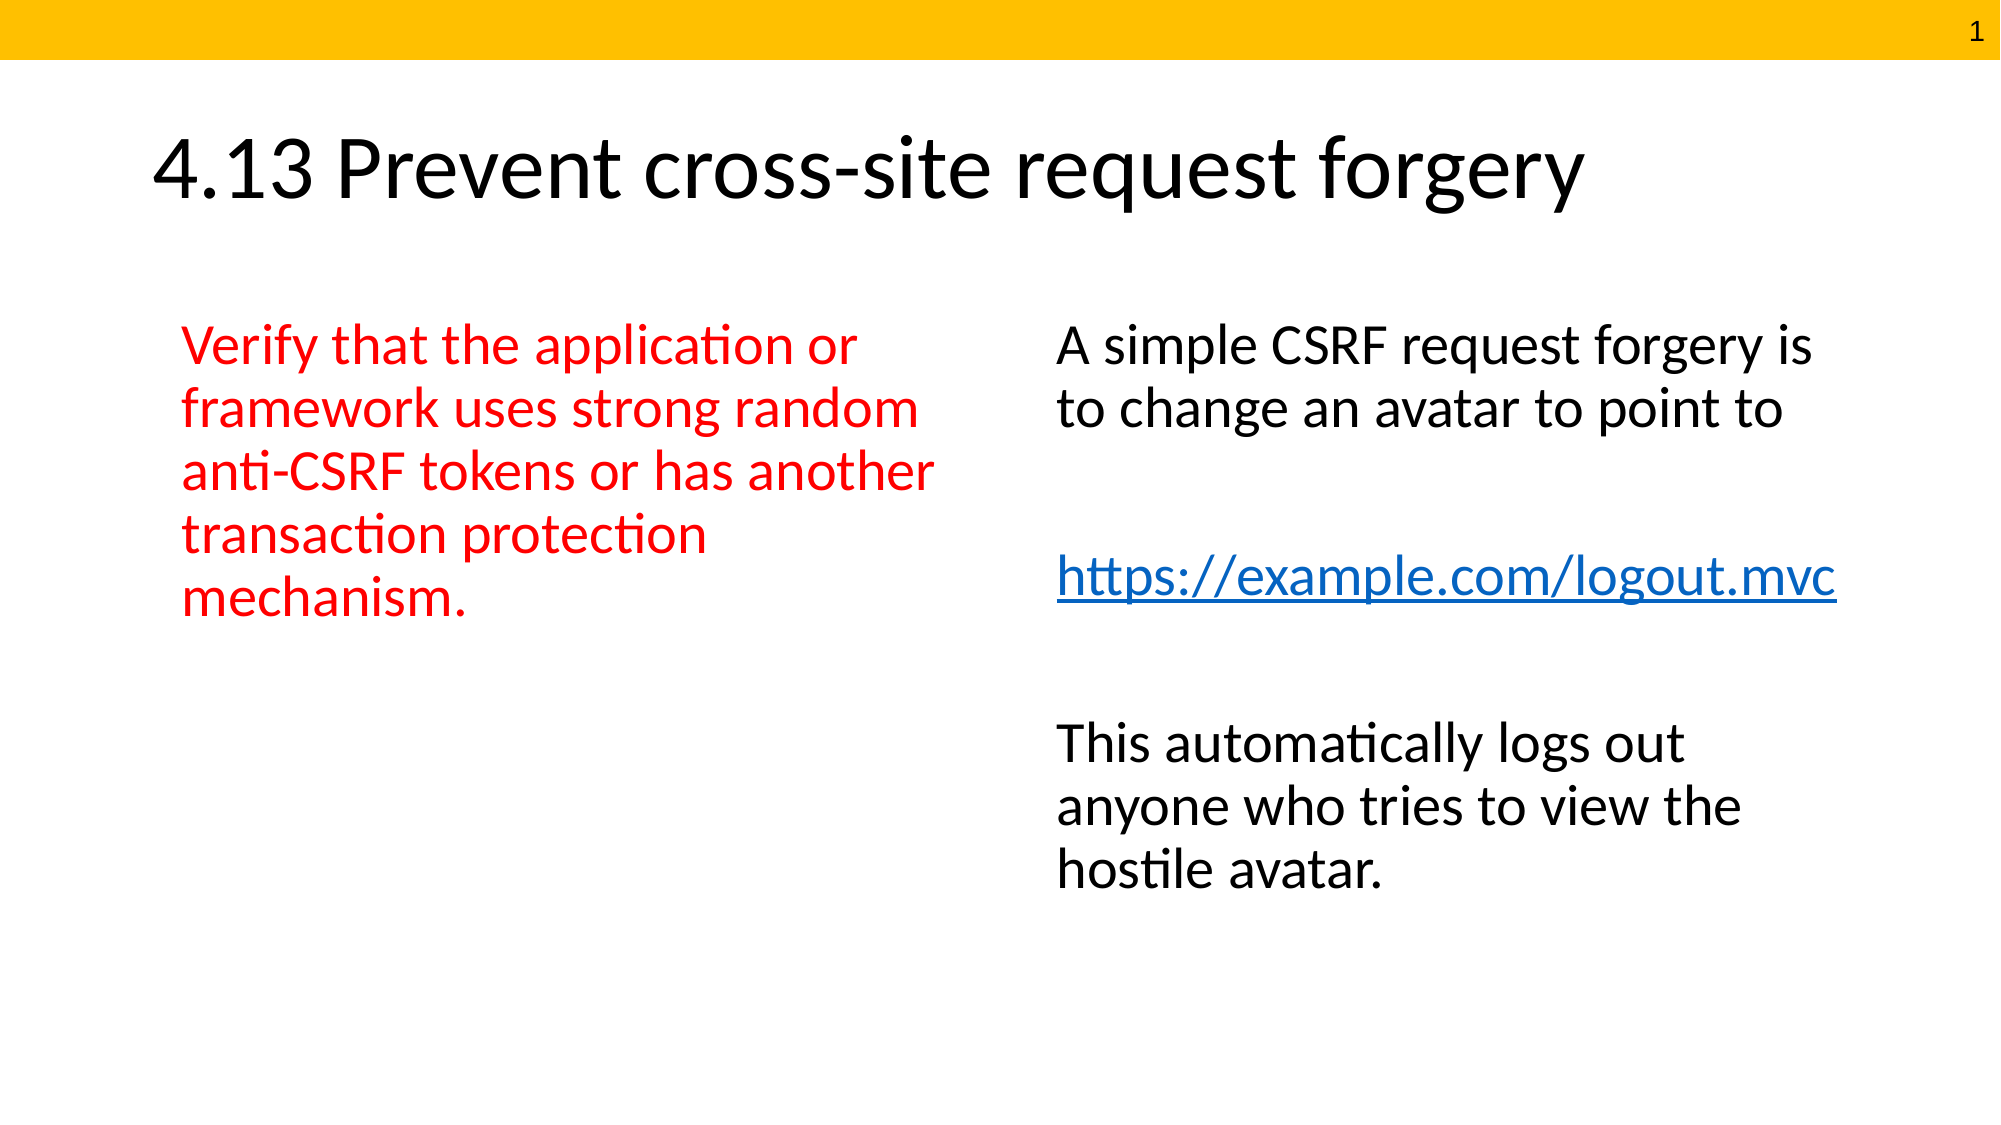

# 4.13 Prevent cross-site request forgery
Verify that the application or framework uses strong random anti-CSRF tokens or has another transaction protection mechanism.
A simple CSRF request forgery is to change an avatar to point to

https://example.com/logout.mvc

This automatically logs out anyone who tries to view the hostile avatar.